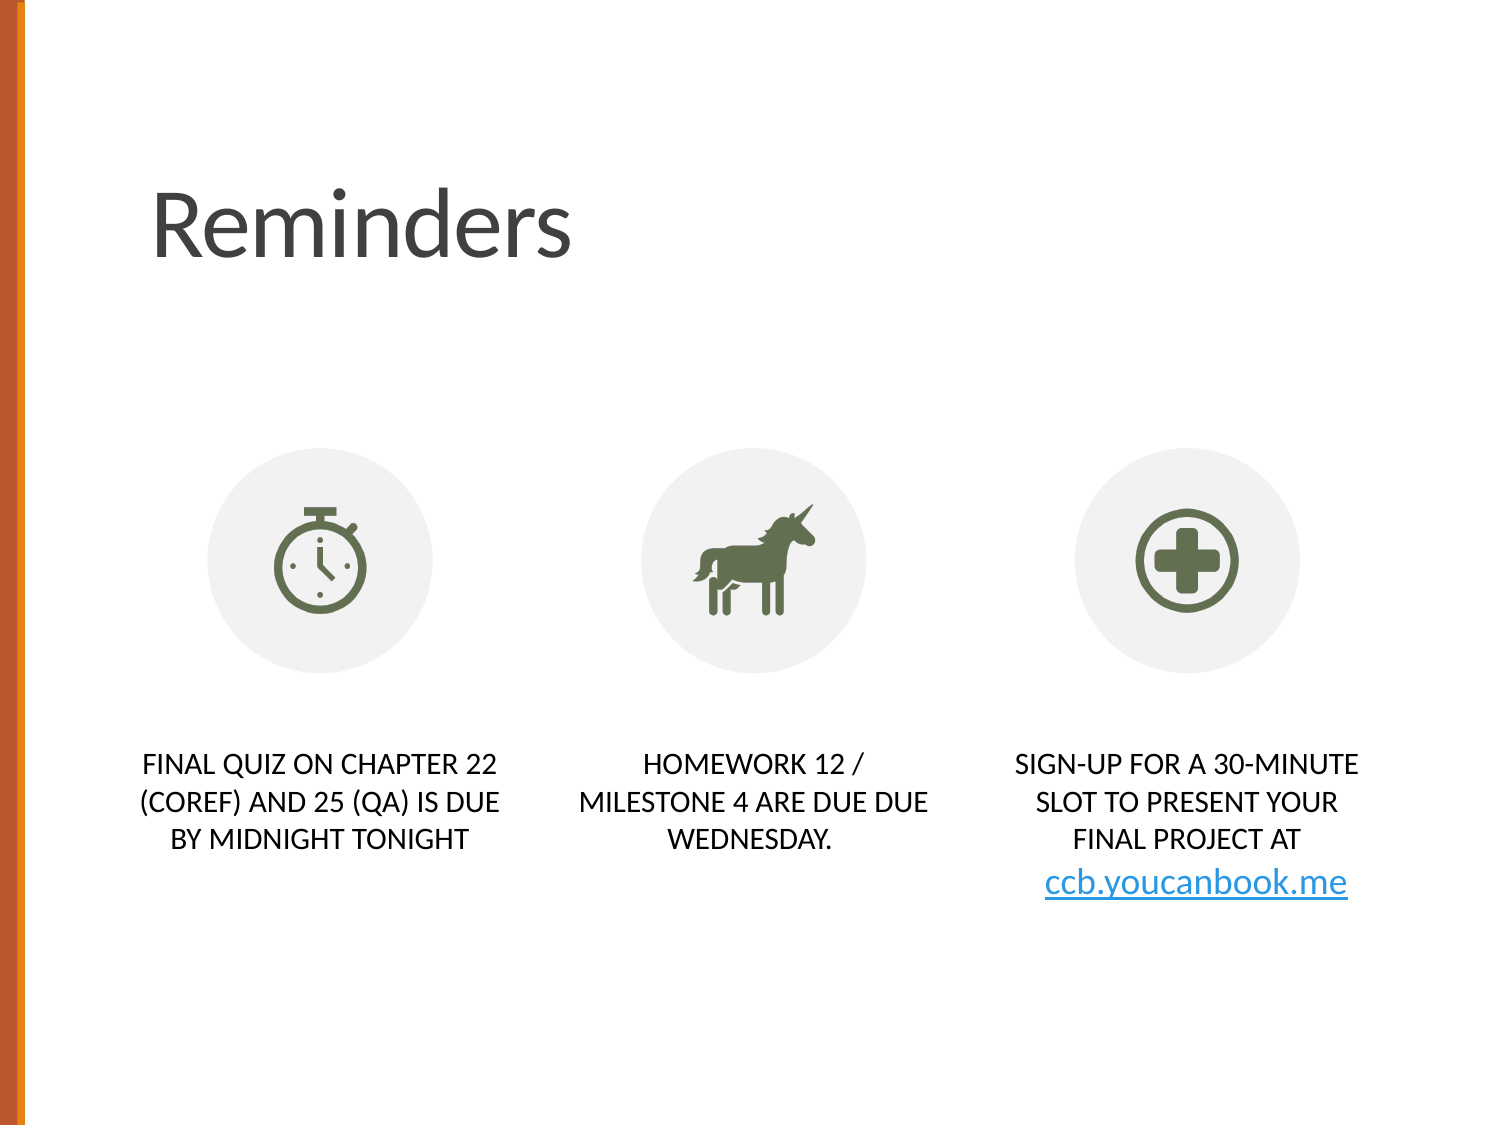

# Reminders
Final Quiz on Chapter 22 (coref) and 25 (QA) is Due By Midnight tonight
Homework 12 / Milestone 4 are due Due Wednesday.
Sign-up for a 30-minute slot to present your final Project at

ccb.youcanbook.me